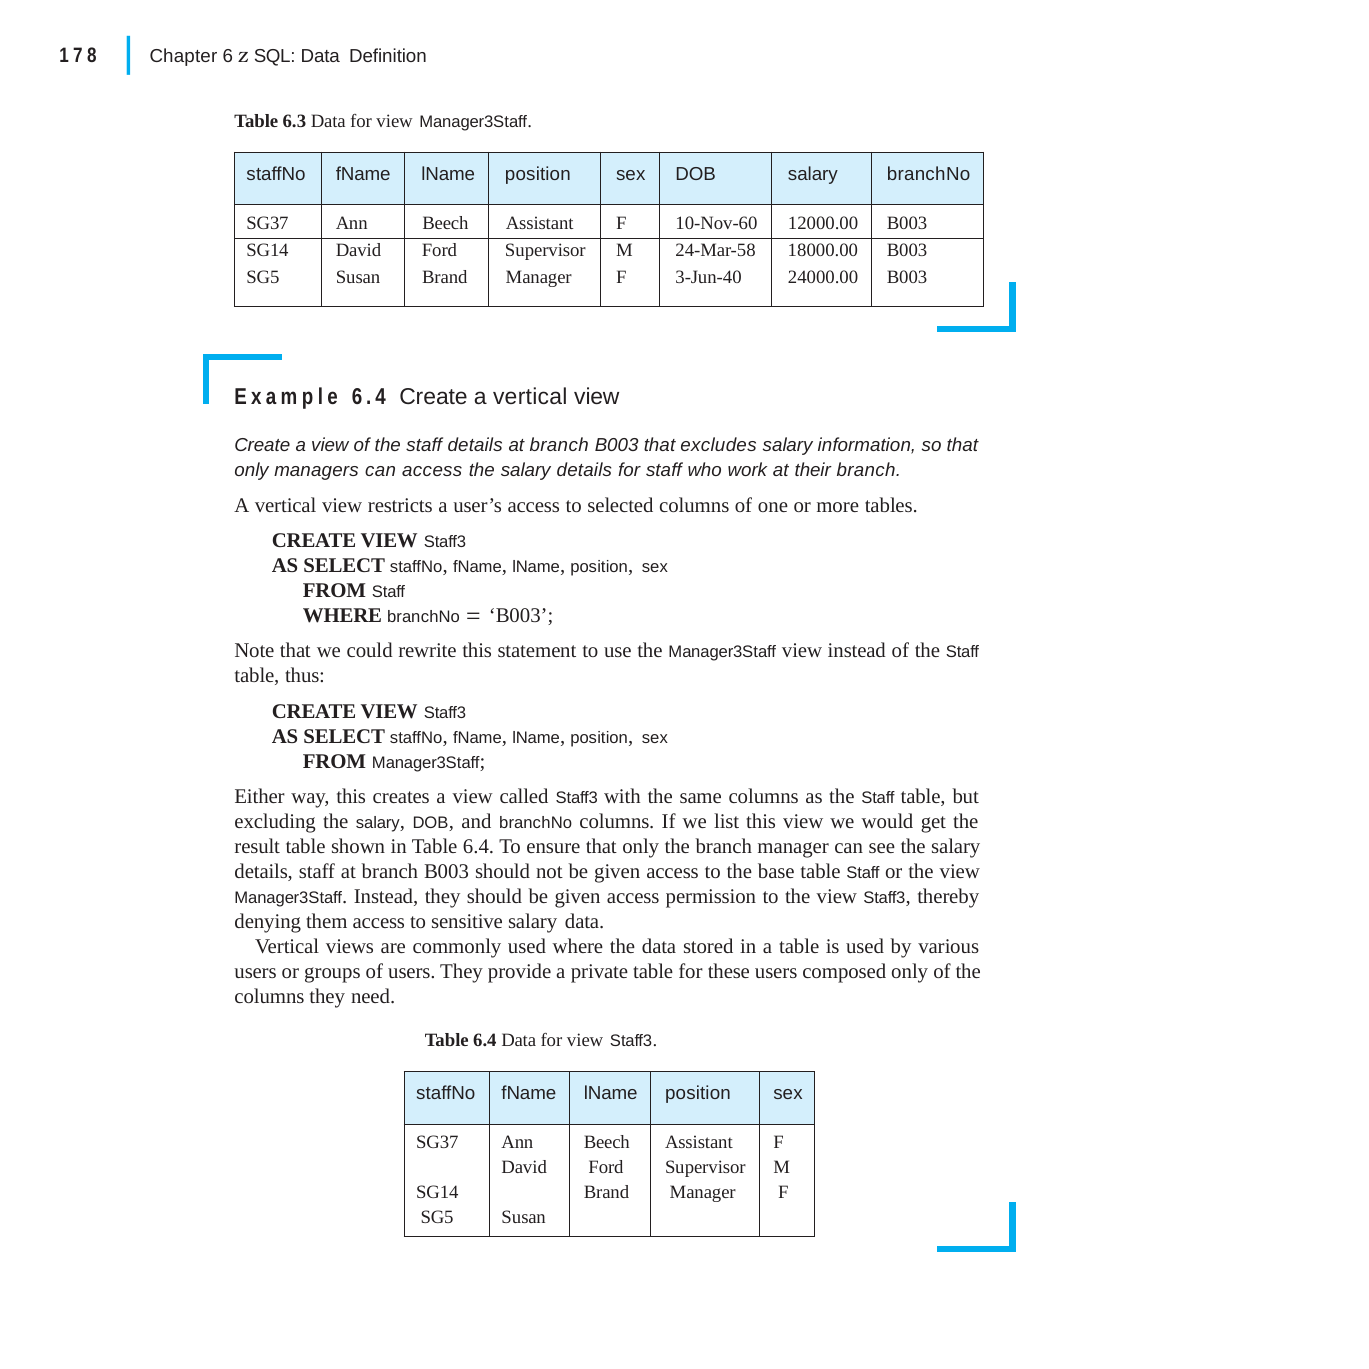

|
178
Chapter 6 z SQL: Data Definition
Table 6.3 Data for view Manager3Staff.
| staffNo | fName | lName | position | sex | DOB | salary | branchNo |
| --- | --- | --- | --- | --- | --- | --- | --- |
| SG37 | Ann | Beech | Assistant | F | 10-Nov-60 | 12000.00 | B003 |
| SG14 | David | Ford | Supervisor | M | 24-Mar-58 | 18000.00 | B003 |
| SG5 | Susan | Brand | Manager | F | 3-Jun-40 | 24000.00 | B003 |

Example 6.4 Create a vertical view
Create a view of the staff details at branch B003 that excludes salary information, so that  only managers can access the salary details for staff who work at their branch.
A vertical view restricts a user’s access to selected columns of one or more tables.
CREATE VIEW Staff3
AS SELECT staffNo, fName, lName, position, sex
FROM Staff
WHERE branchNo = ‘B003’;
Note that we could rewrite this statement to use the Manager3Staff view instead of the Staff
table, thus:
CREATE VIEW Staff3
AS SELECT staffNo, fName, lName, position, sex
FROM Manager3Staff;
Either way, this creates a view called Staff3 with the same columns as the Staff table, but  excluding the salary, DOB, and branchNo columns. If we list this view we would get the  result table shown in Table 6.4. To ensure that only the branch manager can see the salary  details, staff at branch B003 should not be given access to the base table Staff or the view  Manager3Staff. Instead, they should be given access permission to the view Staff3, thereby  denying them access to sensitive salary data.
Vertical views are commonly used where the data stored in a table is used by various  users or groups of users. They provide a private table for these users composed only of the  columns they need.
Table 6.4 Data for view Staff3.
| staffNo | fName | lName | position | sex |
| --- | --- | --- | --- | --- |
| SG37 SG14 SG5 | Ann David Susan | Beech Ford Brand | Assistant Supervisor Manager | F M F |